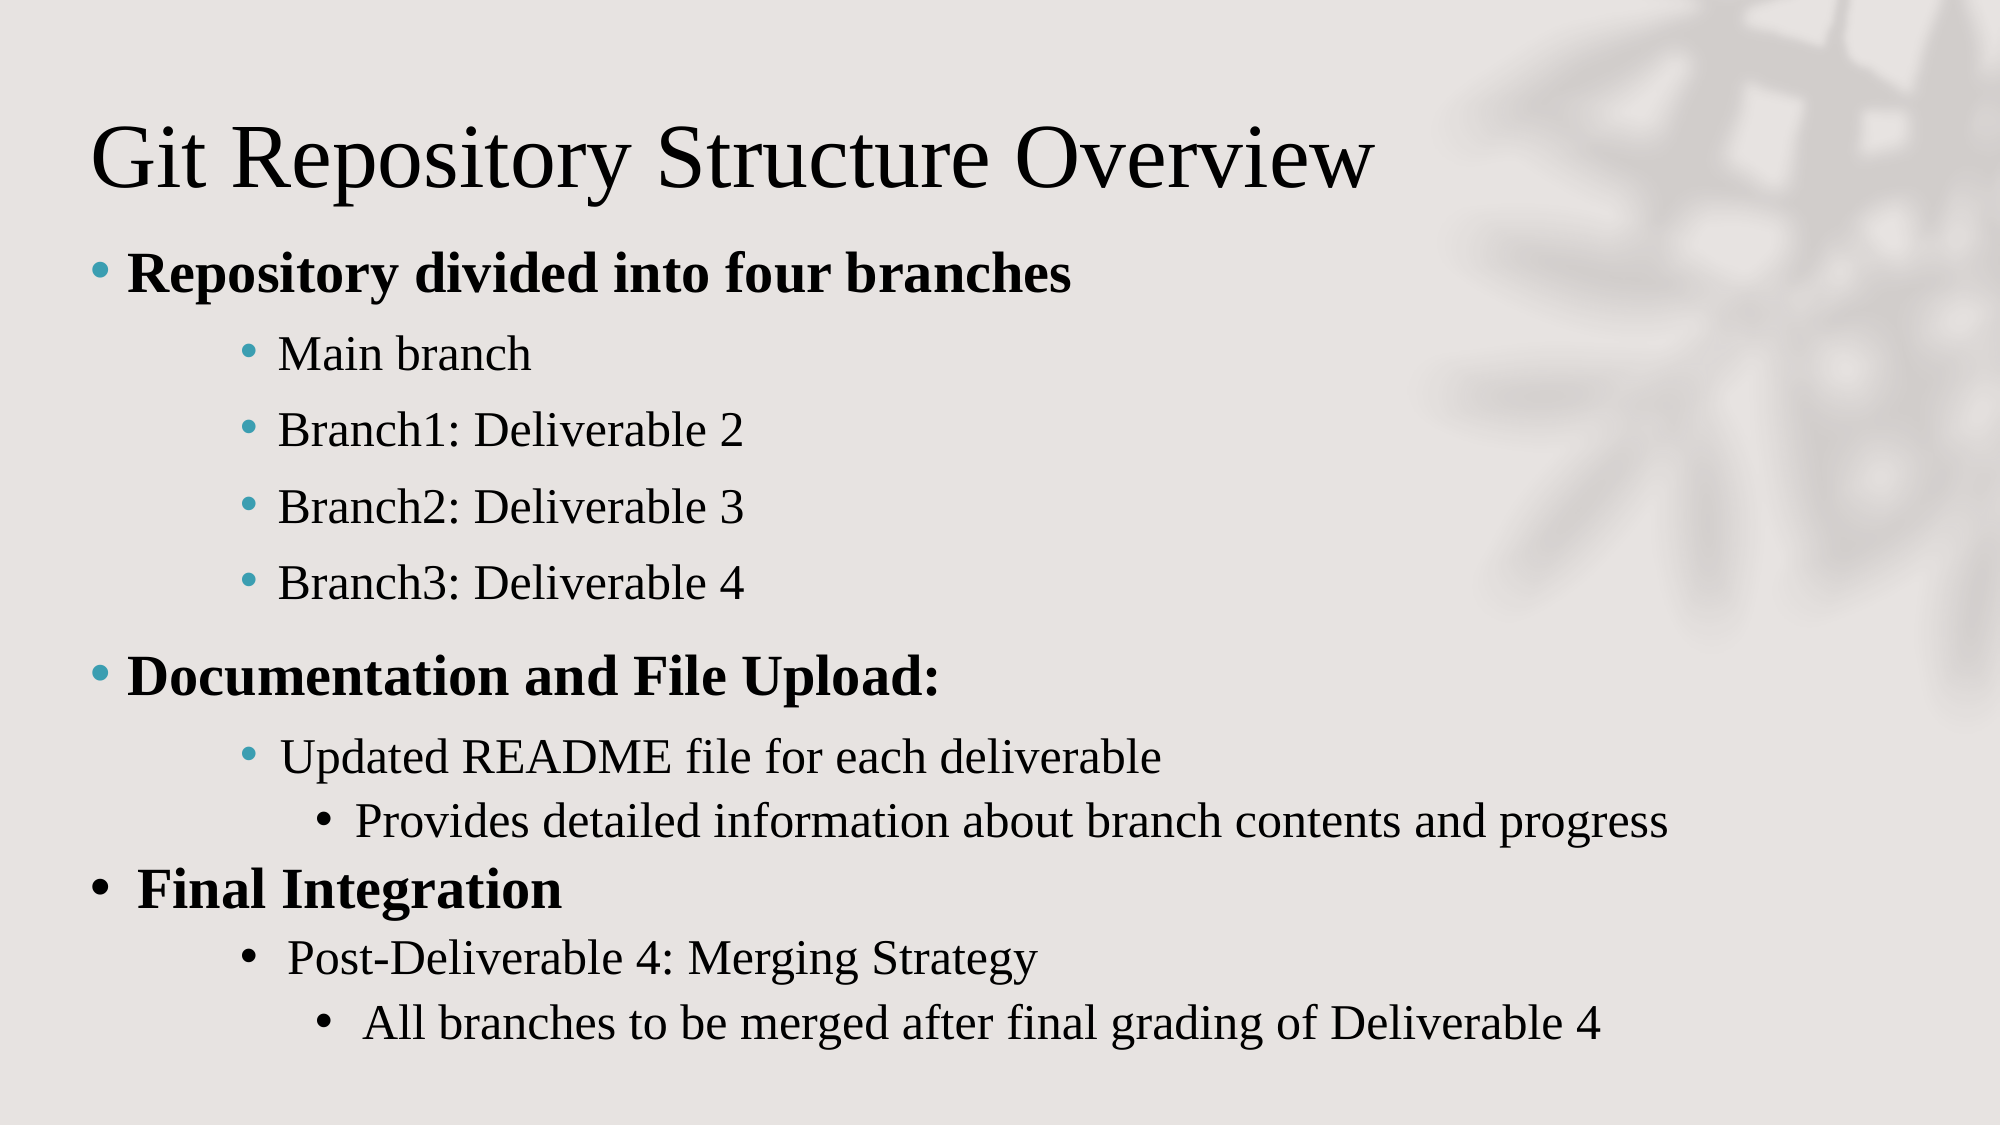

# Git Repository Structure Overview
Repository divided into four branches
Main branch
Branch1: Deliverable 2
Branch2: Deliverable 3
Branch3: Deliverable 4
Documentation and File Upload:
Updated README file for each deliverable
Provides detailed information about branch contents and progress
Final Integration
Post-Deliverable 4: Merging Strategy
All branches to be merged after final grading of Deliverable 4